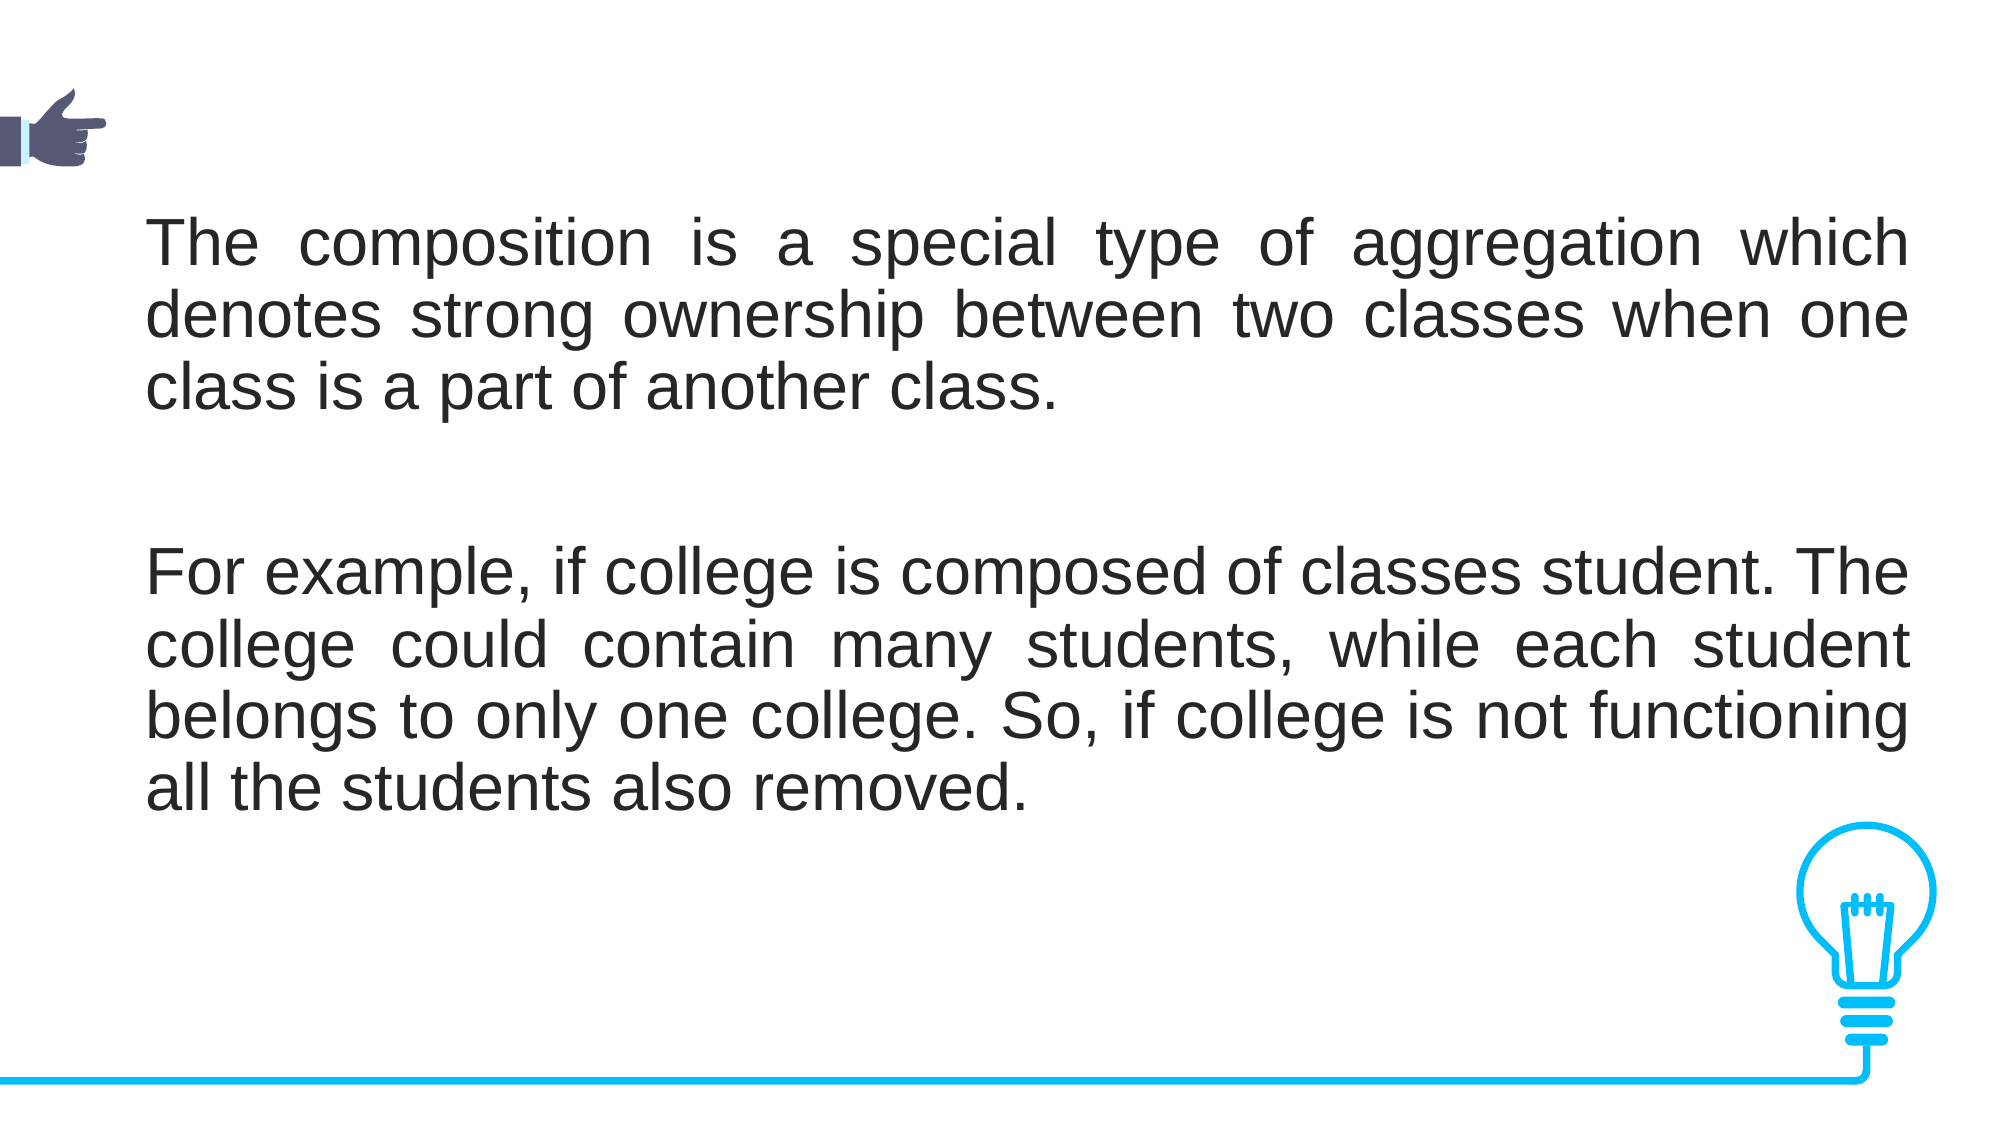

The composition is a special type of aggregation which denotes strong ownership between two classes when one class is a part of another class.

For example, if college is composed of classes student. The college could contain many students, while each student belongs to only one college. So, if college is not functioning all the students also removed.